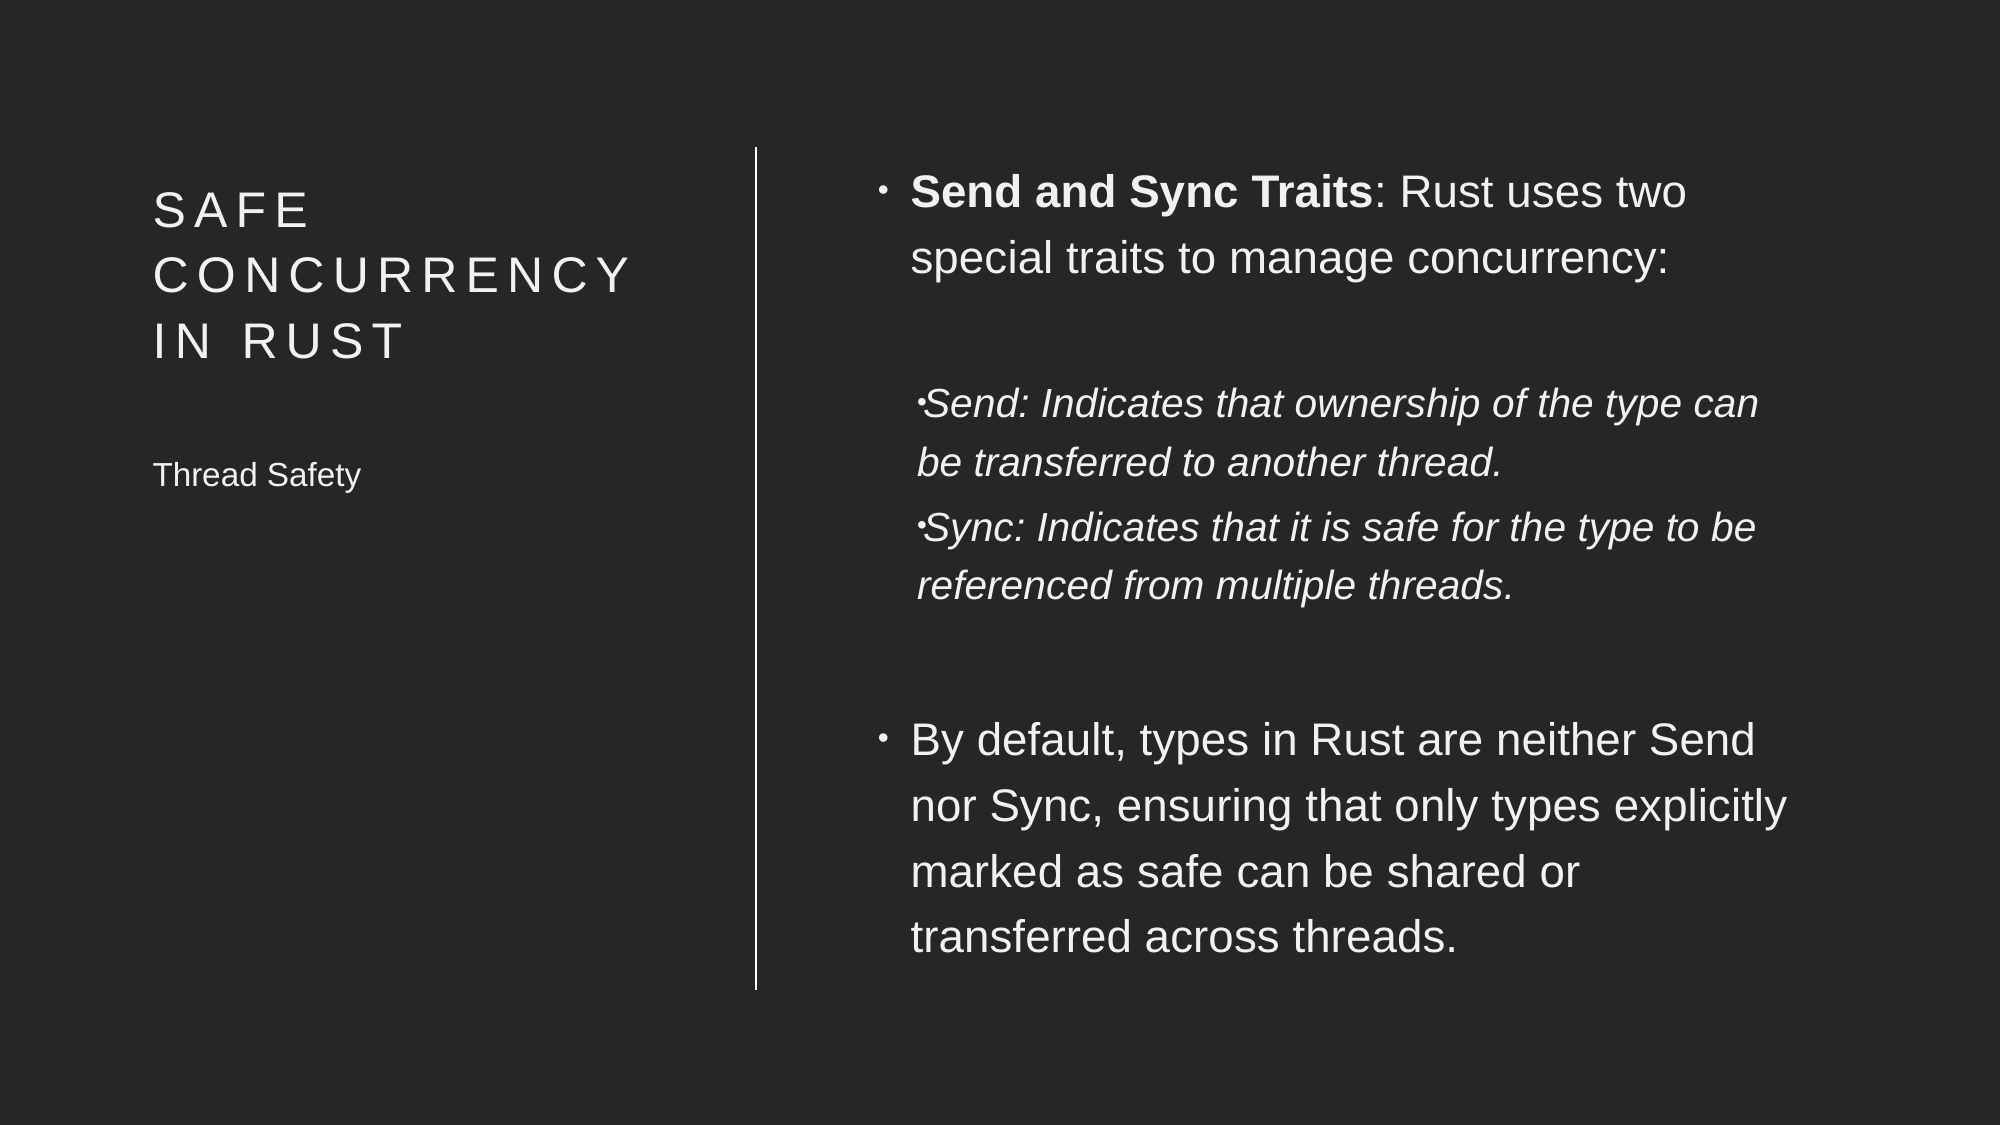

Send and Sync Traits: Rust uses two special traits to manage concurrency:

Send: Indicates that ownership of the type can be transferred to another thread.
Sync: Indicates that it is safe for the type to be referenced from multiple threads.

By default, types in Rust are neither Send nor Sync, ensuring that only types explicitly marked as safe can be shared or transferred across threads.
# Safe concurrency in Rust
Thread Safety